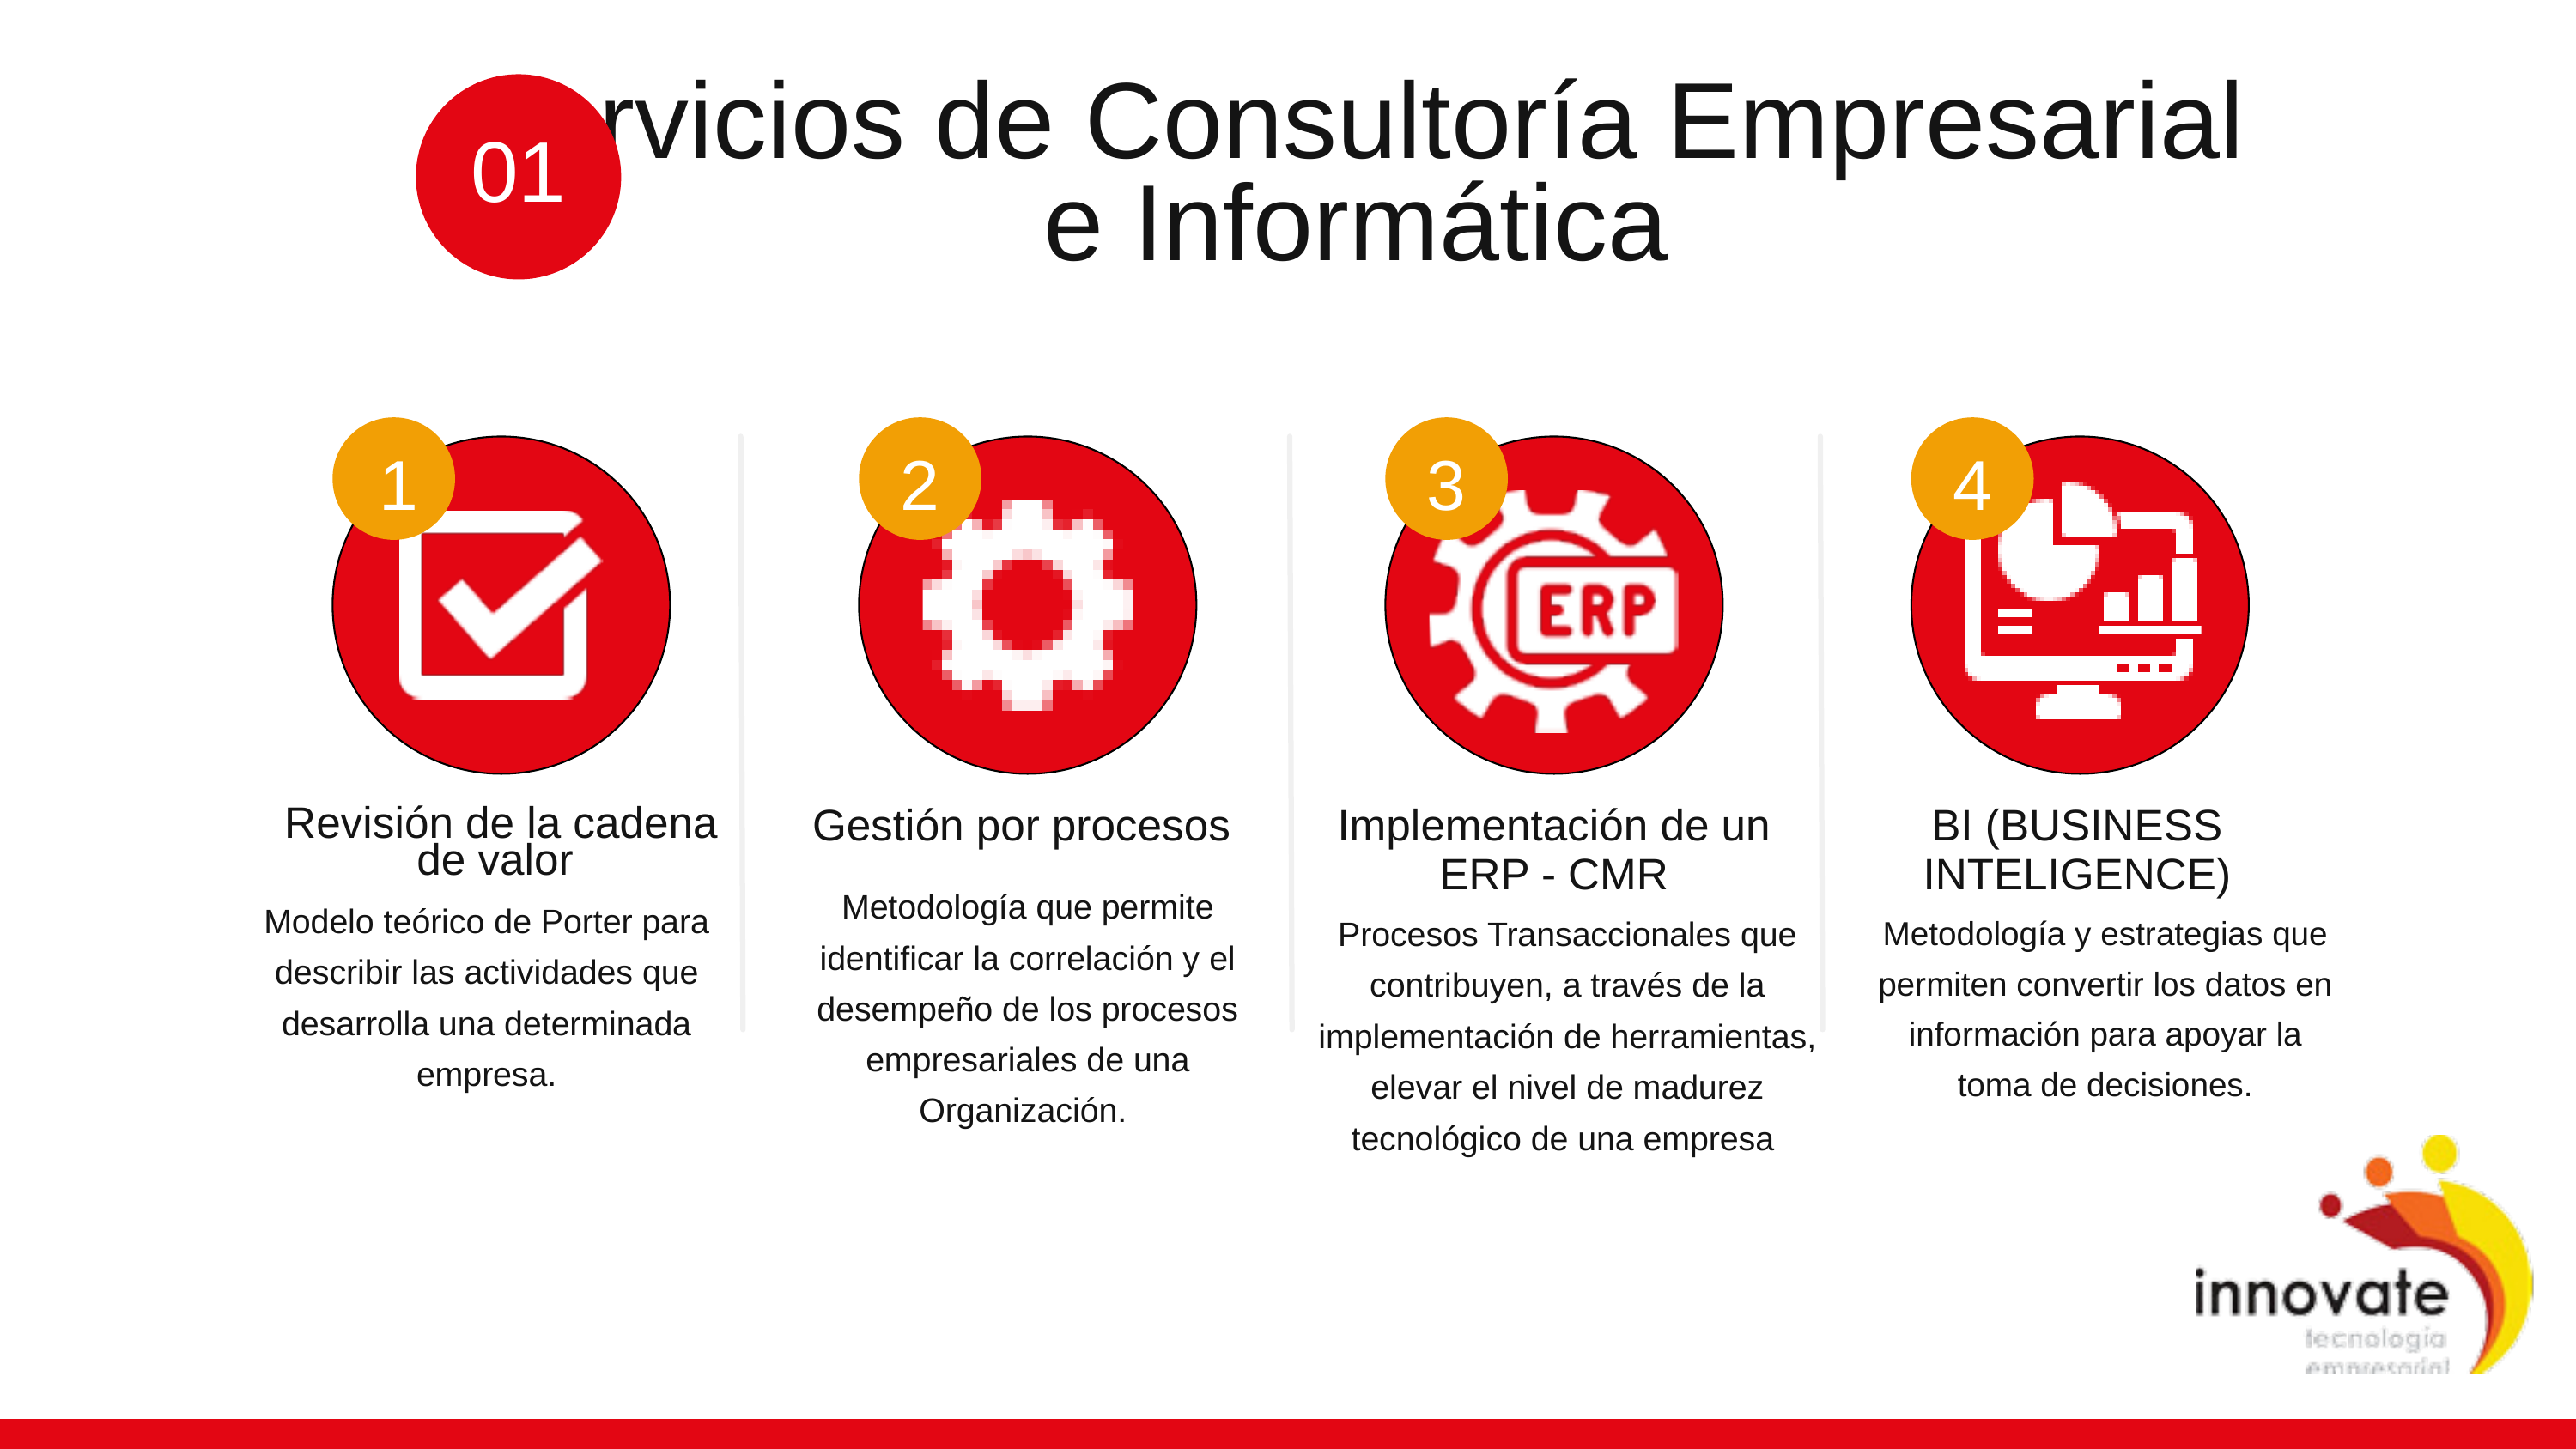

Servicios de Consultoría Empresarial e Informática
01

1
2
3
4

Gestión por procesos

Implementación de un ERP - CMR
BI (BUSINESS INTELIGENCE)
Revisión de la cadena de valor
Metodología que permite identificar la correlación y el desempeño de los procesos empresariales de una Organización.

Modelo teórico de Porter para describir las actividades que desarrolla una determinada empresa.

Procesos Transaccionales que contribuyen, a través de la implementación de herramientas, elevar el nivel de madurez tecnológico de una empresa

Metodología y estrategias que permiten convertir los datos en información para apoyar la toma de decisiones.